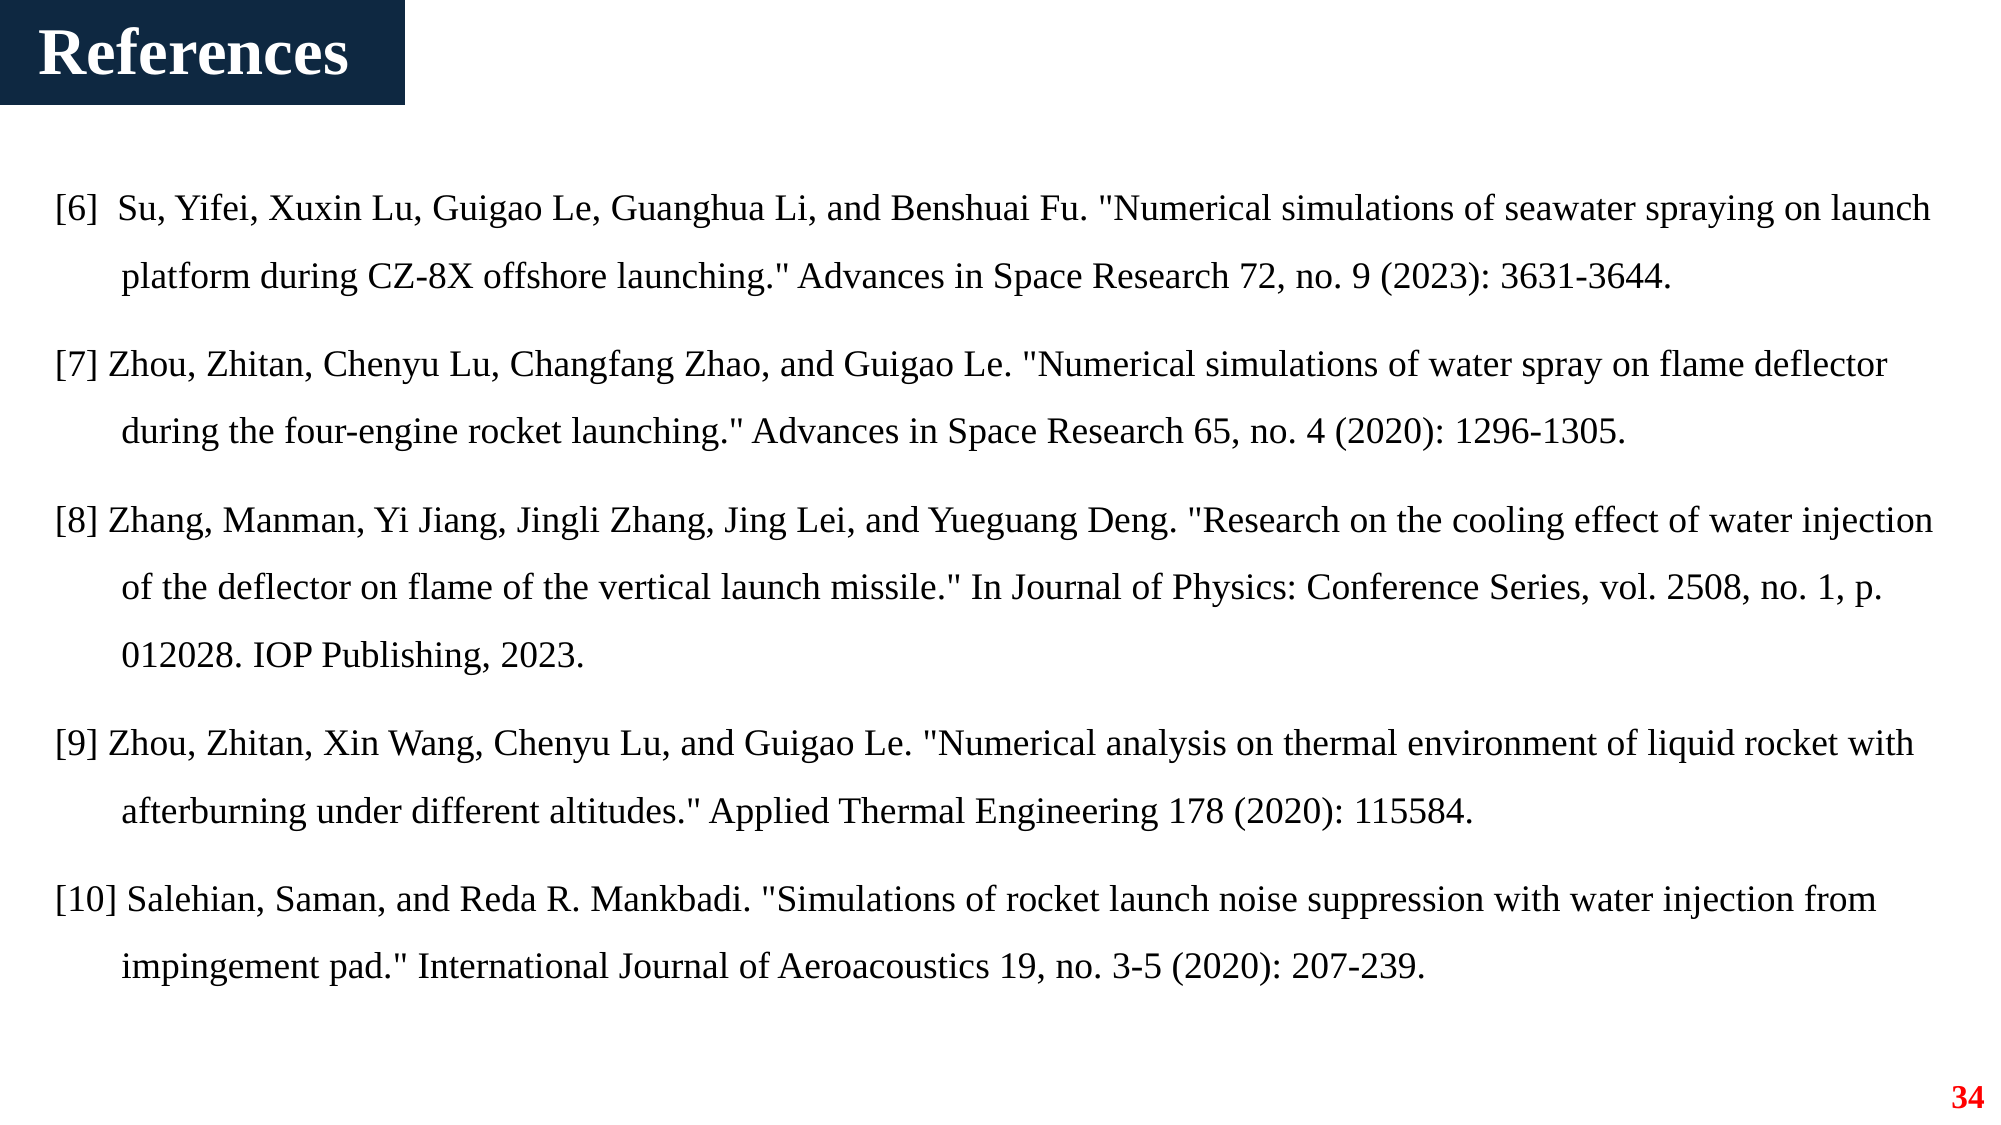

# References
[6]  Su, Yifei, Xuxin Lu, Guigao Le, Guanghua Li, and Benshuai Fu. "Numerical simulations of seawater spraying on launch platform during CZ-8X offshore launching." Advances in Space Research 72, no. 9 (2023): 3631-3644.
[7] Zhou, Zhitan, Chenyu Lu, Changfang Zhao, and Guigao Le. "Numerical simulations of water spray on flame deflector during the four-engine rocket launching." Advances in Space Research 65, no. 4 (2020): 1296-1305.
[8] Zhang, Manman, Yi Jiang, Jingli Zhang, Jing Lei, and Yueguang Deng. "Research on the cooling effect of water injection of the deflector on flame of the vertical launch missile." In Journal of Physics: Conference Series, vol. 2508, no. 1, p. 012028. IOP Publishing, 2023.
[9] Zhou, Zhitan, Xin Wang, Chenyu Lu, and Guigao Le. "Numerical analysis on thermal environment of liquid rocket with afterburning under different altitudes." Applied Thermal Engineering 178 (2020): 115584.
[10] Salehian, Saman, and Reda R. Mankbadi. "Simulations of rocket launch noise suppression with water injection from impingement pad." International Journal of Aeroacoustics 19, no. 3-5 (2020): 207-239.
34